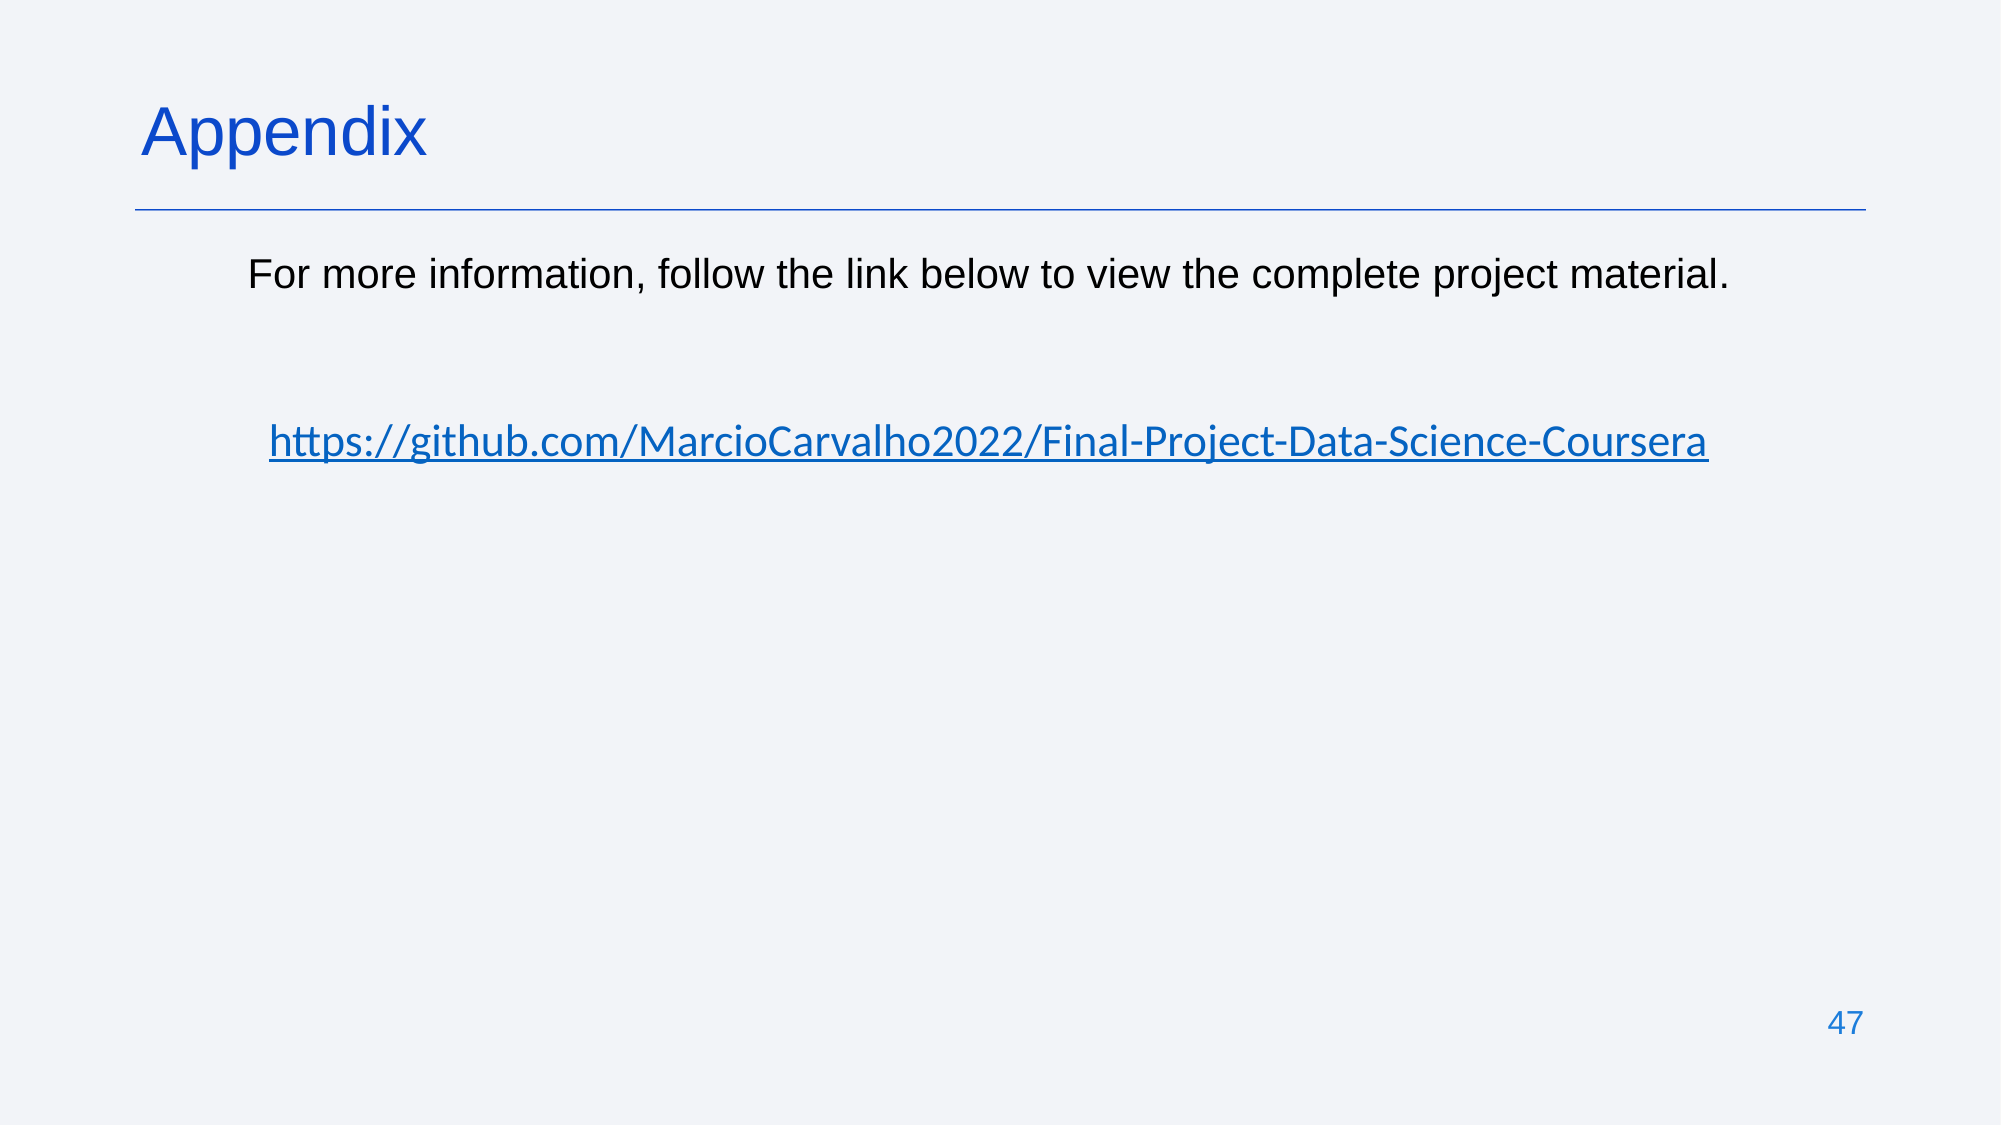

Appendix
For more information, follow the link below to view the complete project material.

https://github.com/MarcioCarvalho2022/Final-Project-Data-Science-Coursera

47